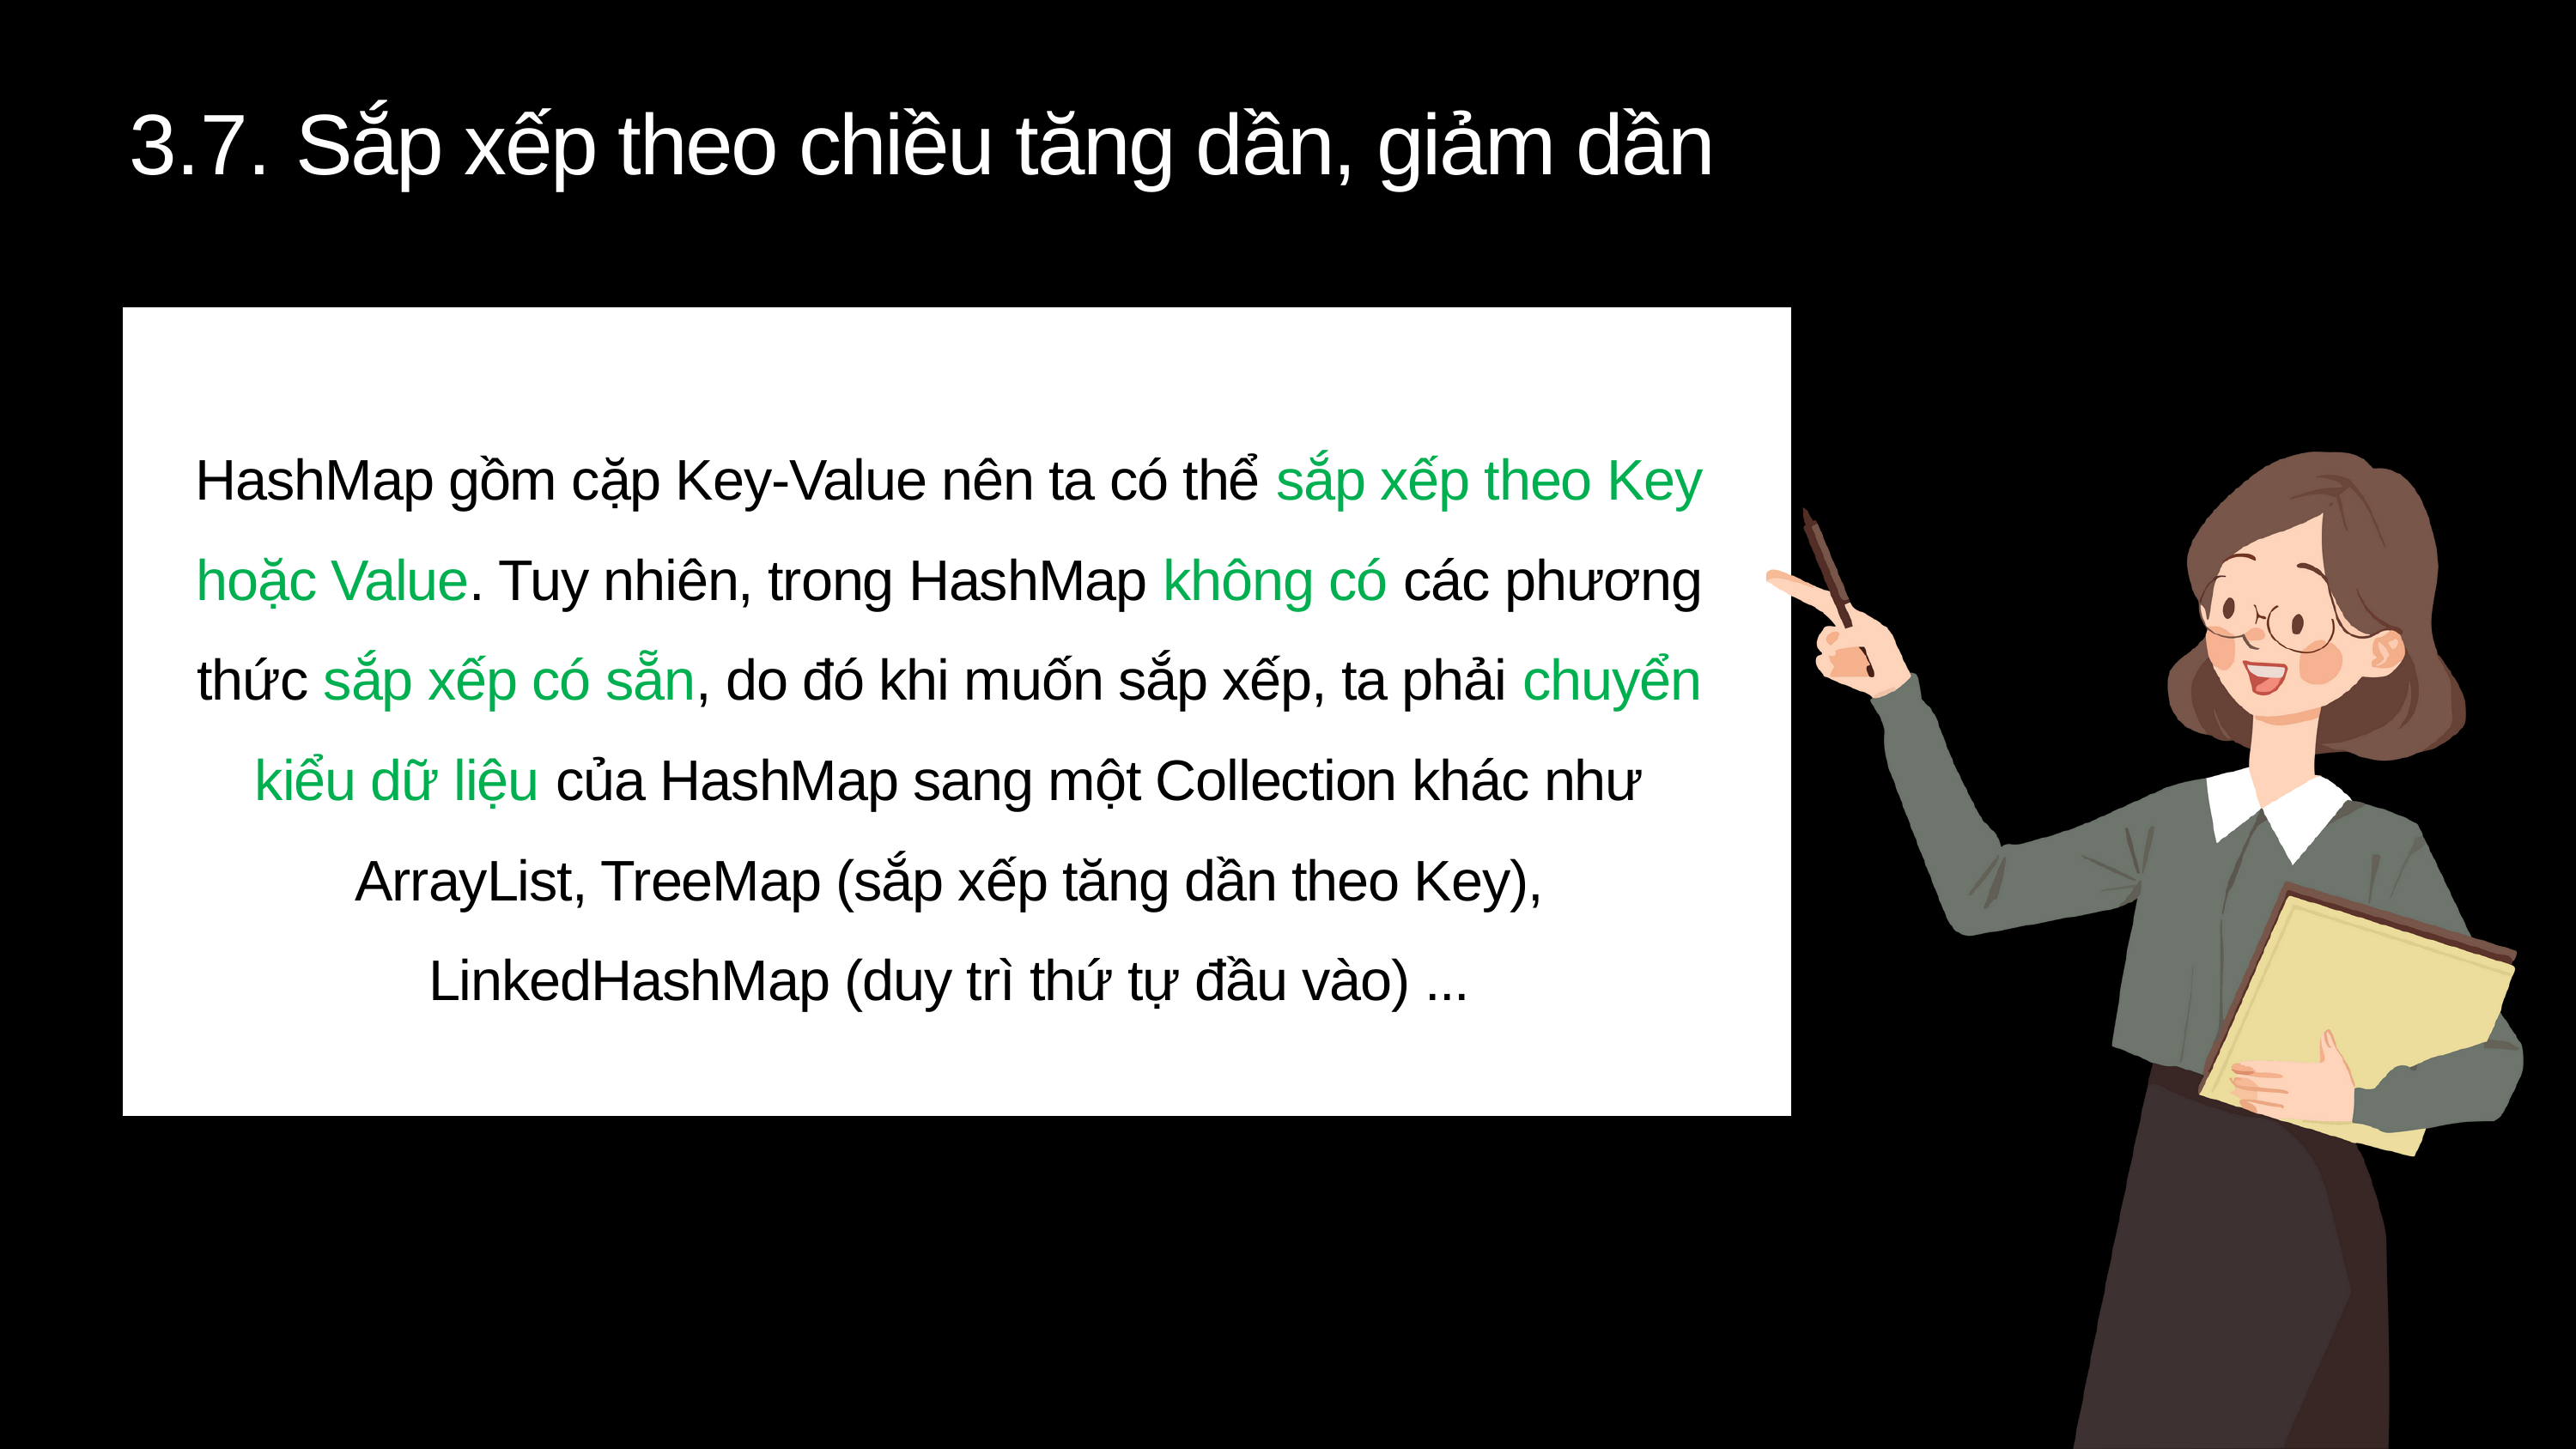

3.7. Sắp xếp theo chiều tăng dần, giảm dần

HashMap gồm cặp Key-Value nên ta có thể sắp xếp theo Key
hoặc Value. Tuy nhiên, trong HashMap không có các phương
thức sắp xếp có sẵn, do đó khi muốn sắp xếp, ta phải chuyển
kiểu dữ liệu của HashMap sang một Collection khác như
ArrayList, TreeMap (sắp xếp tăng dần theo Key),
LinkedHashMap (duy trì thứ tự đầu vào) ...